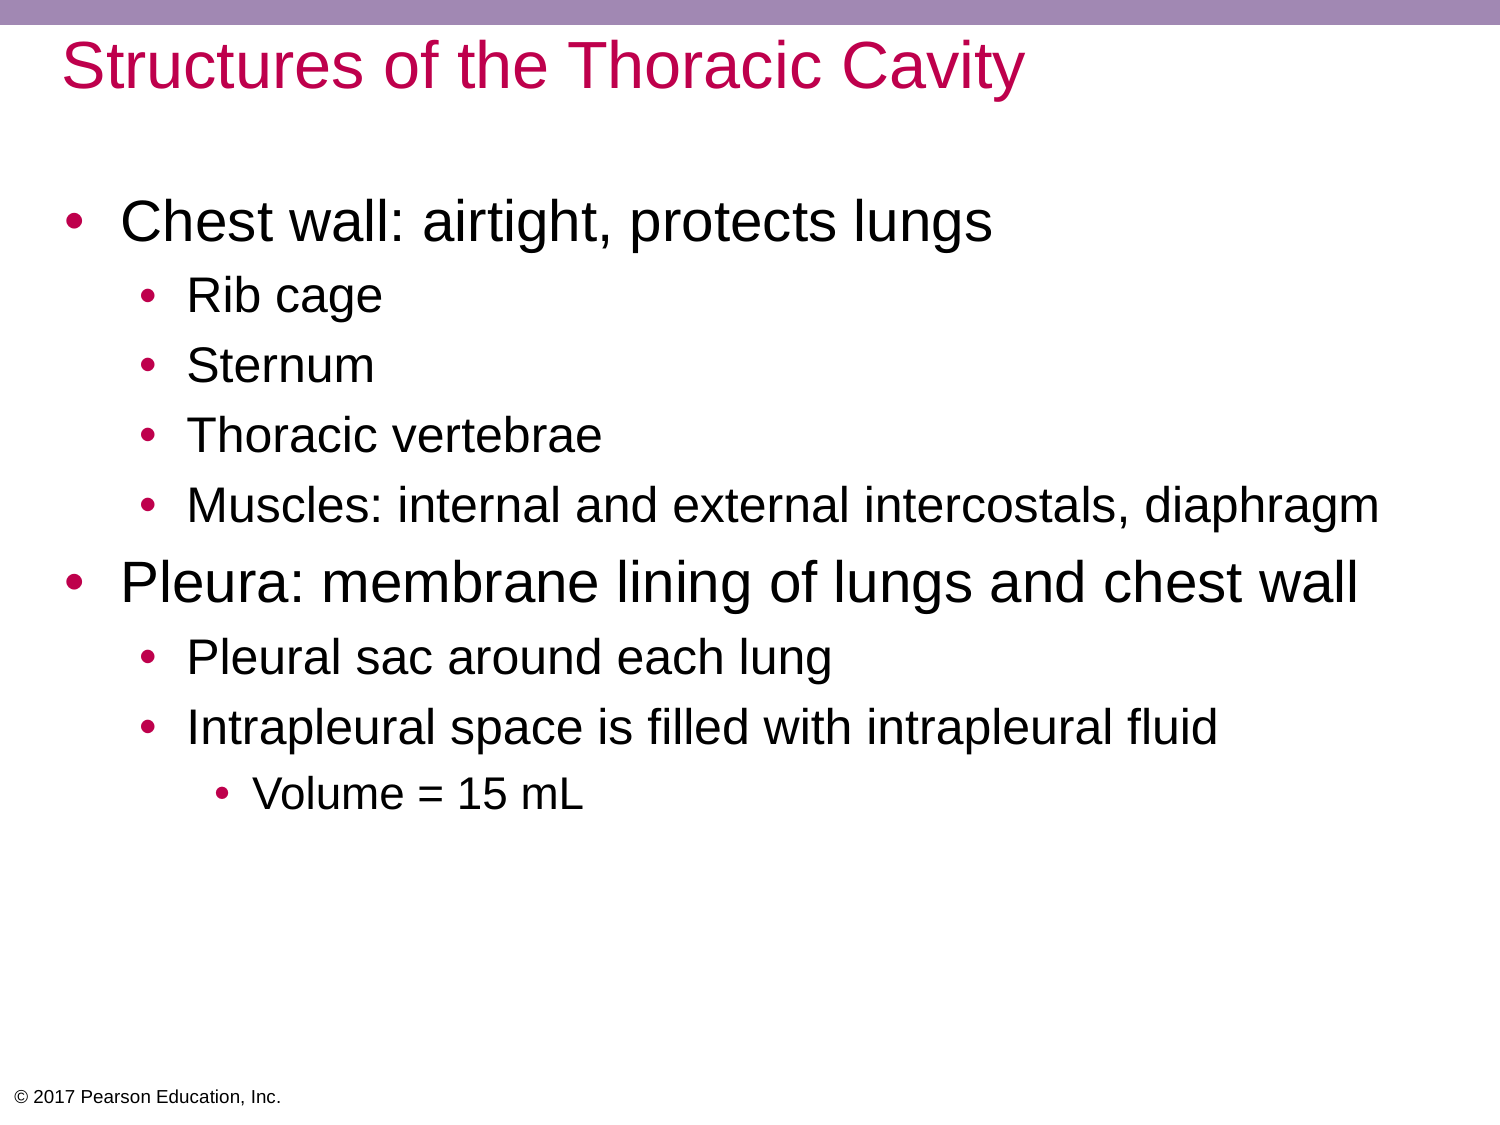

# Structures of the Thoracic Cavity
Chest wall: airtight, protects lungs
Rib cage
Sternum
Thoracic vertebrae
Muscles: internal and external intercostals, diaphragm
Pleura: membrane lining of lungs and chest wall
Pleural sac around each lung
Intrapleural space is filled with intrapleural fluid
Volume = 15 mL